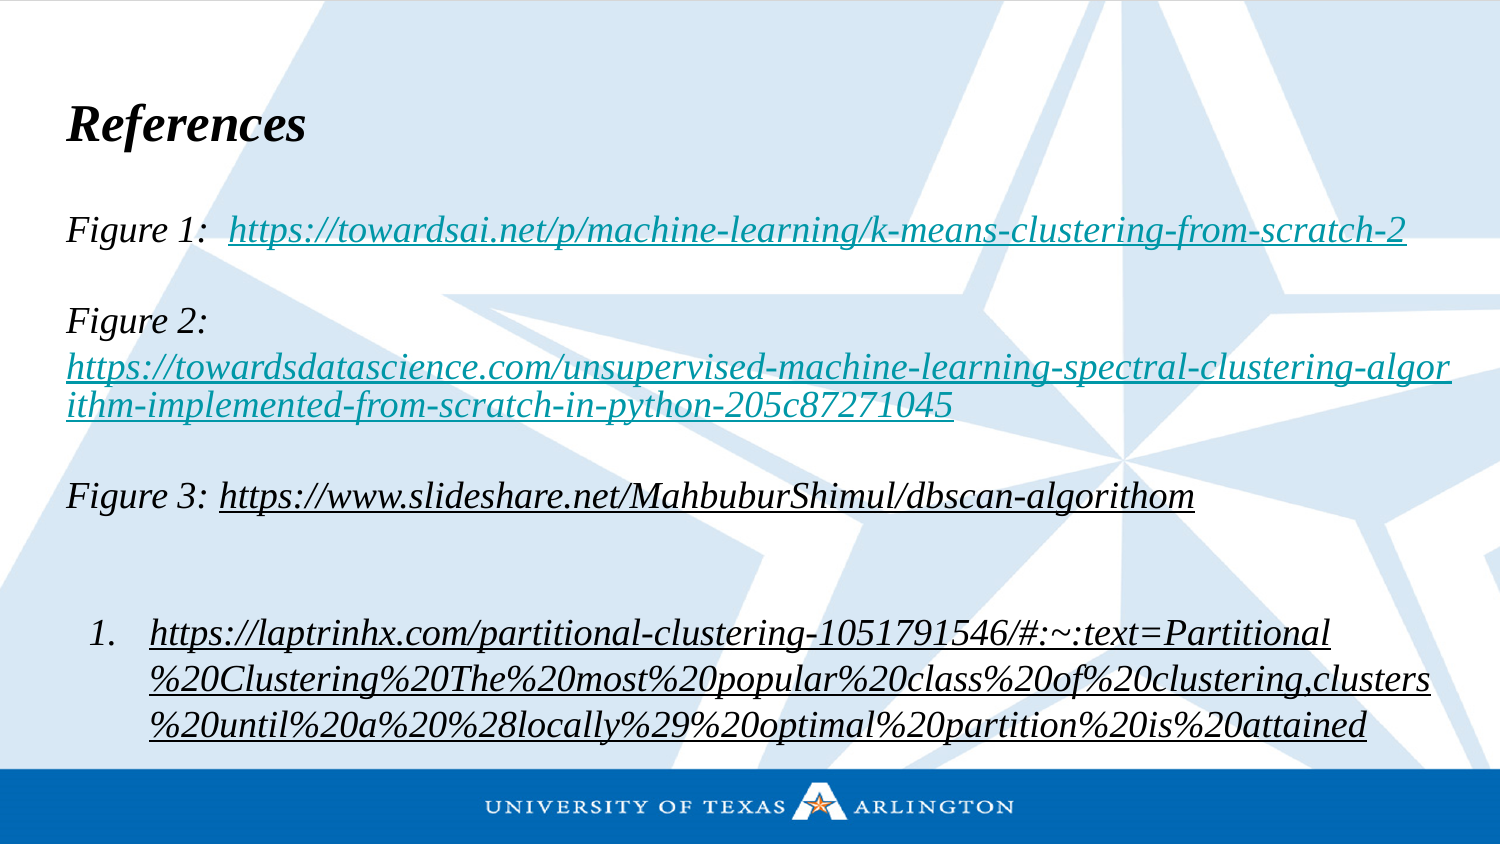

# References
Figure 1:  https://towardsai.net/p/machine-learning/k-means-clustering-from-scratch-2

Figure 2: https://towardsdatascience.com/unsupervised-machine-learning-spectral-clustering-algorithm-implemented-from-scratch-in-python-205c87271045

Figure 3: https://www.slideshare.net/MahbuburShimul/dbscan-algorithom

https://laptrinhx.com/partitional-clustering-1051791546/#:~:text=Partitional%20Clustering%20The%20most%20popular%20class%20of%20clustering,clusters%20until%20a%20%28locally%29%20optimal%20partition%20is%20attained